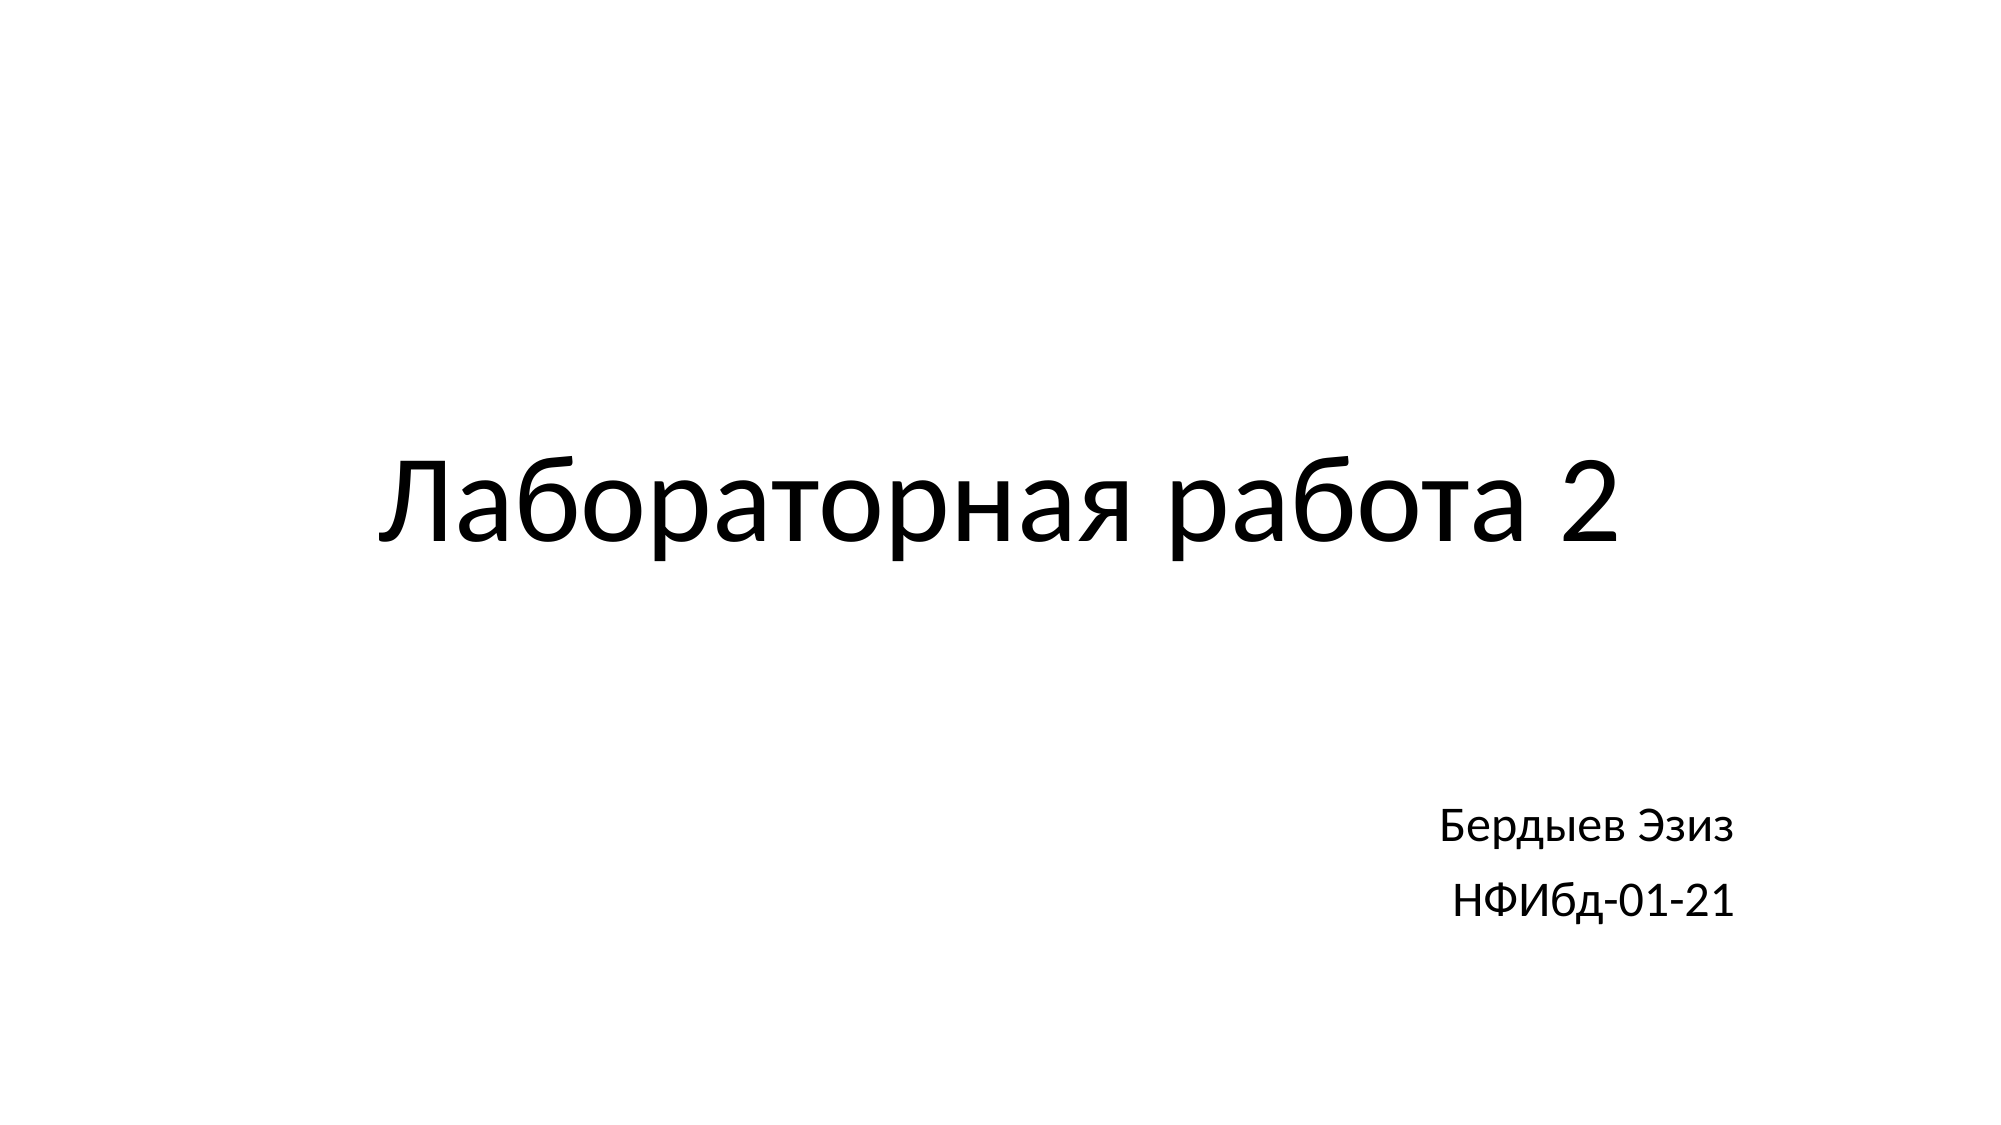

# Лабораторная работа 2
Бердыев Эзиз
НФИбд-01-21